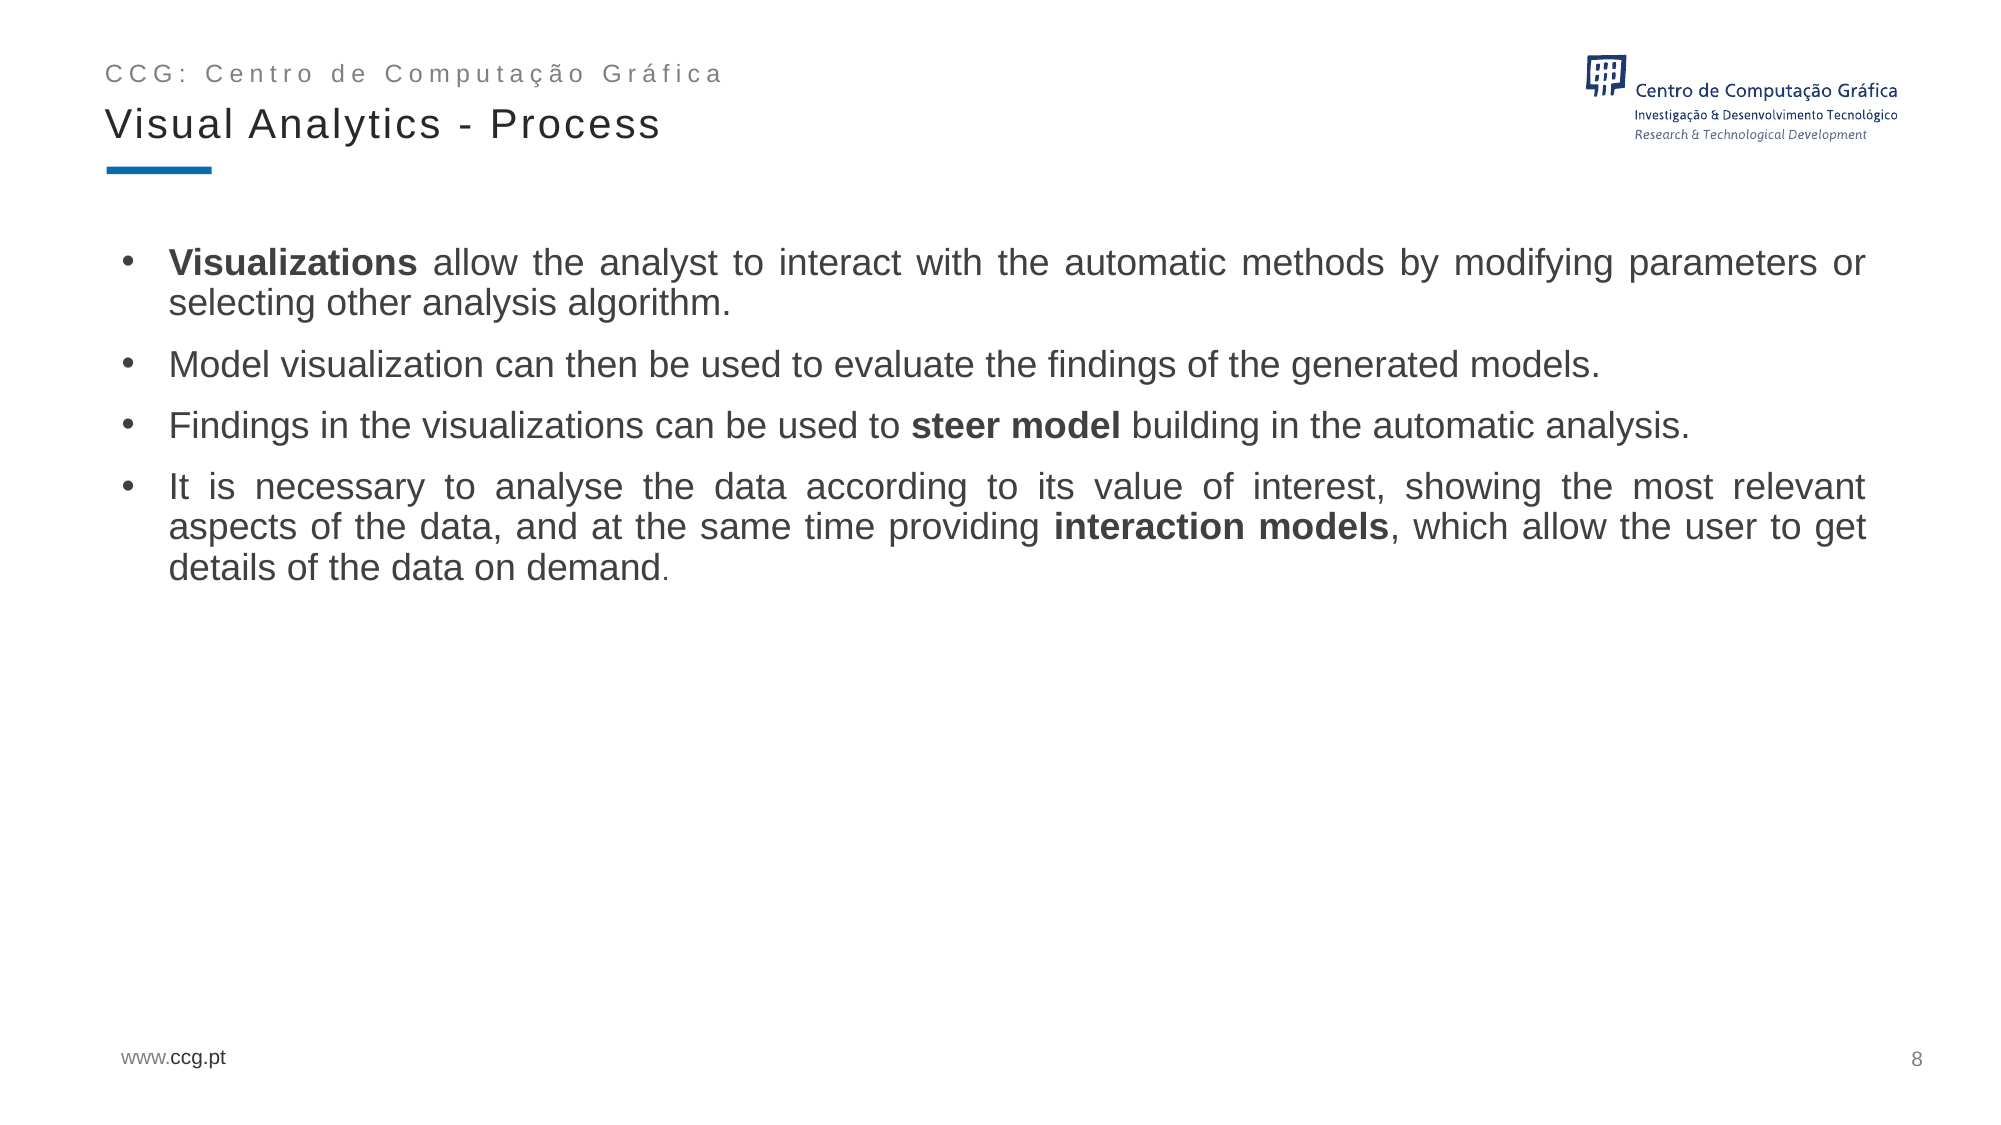

Visual Analytics - Process
Visualizations allow the analyst to interact with the automatic methods by modifying parameters or selecting other analysis algorithm.
Model visualization can then be used to evaluate the findings of the generated models.
Findings in the visualizations can be used to steer model building in the automatic analysis.
It is necessary to analyse the data according to its value of interest, showing the most relevant aspects of the data, and at the same time providing interaction models, which allow the user to get details of the data on demand.
8